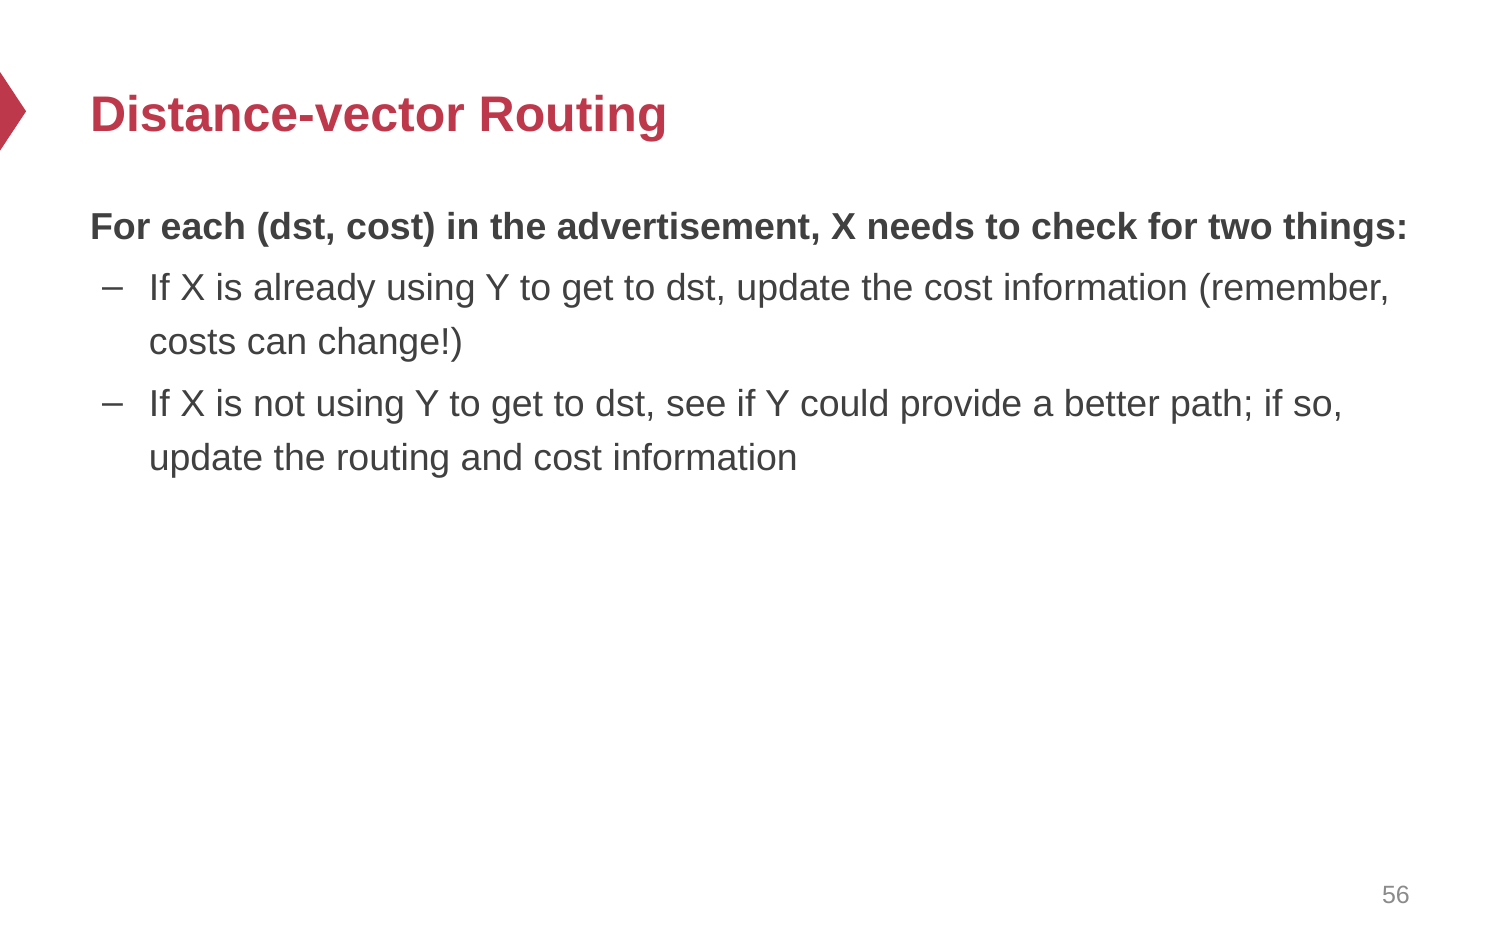

# Distance-vector Routing
For each (dst, cost) in the advertisement, X needs to check for two things:
If X is already using Y to get to dst, update the cost information (remember, costs can change!)
If X is not using Y to get to dst, see if Y could provide a better path; if so, update the routing and cost information

56